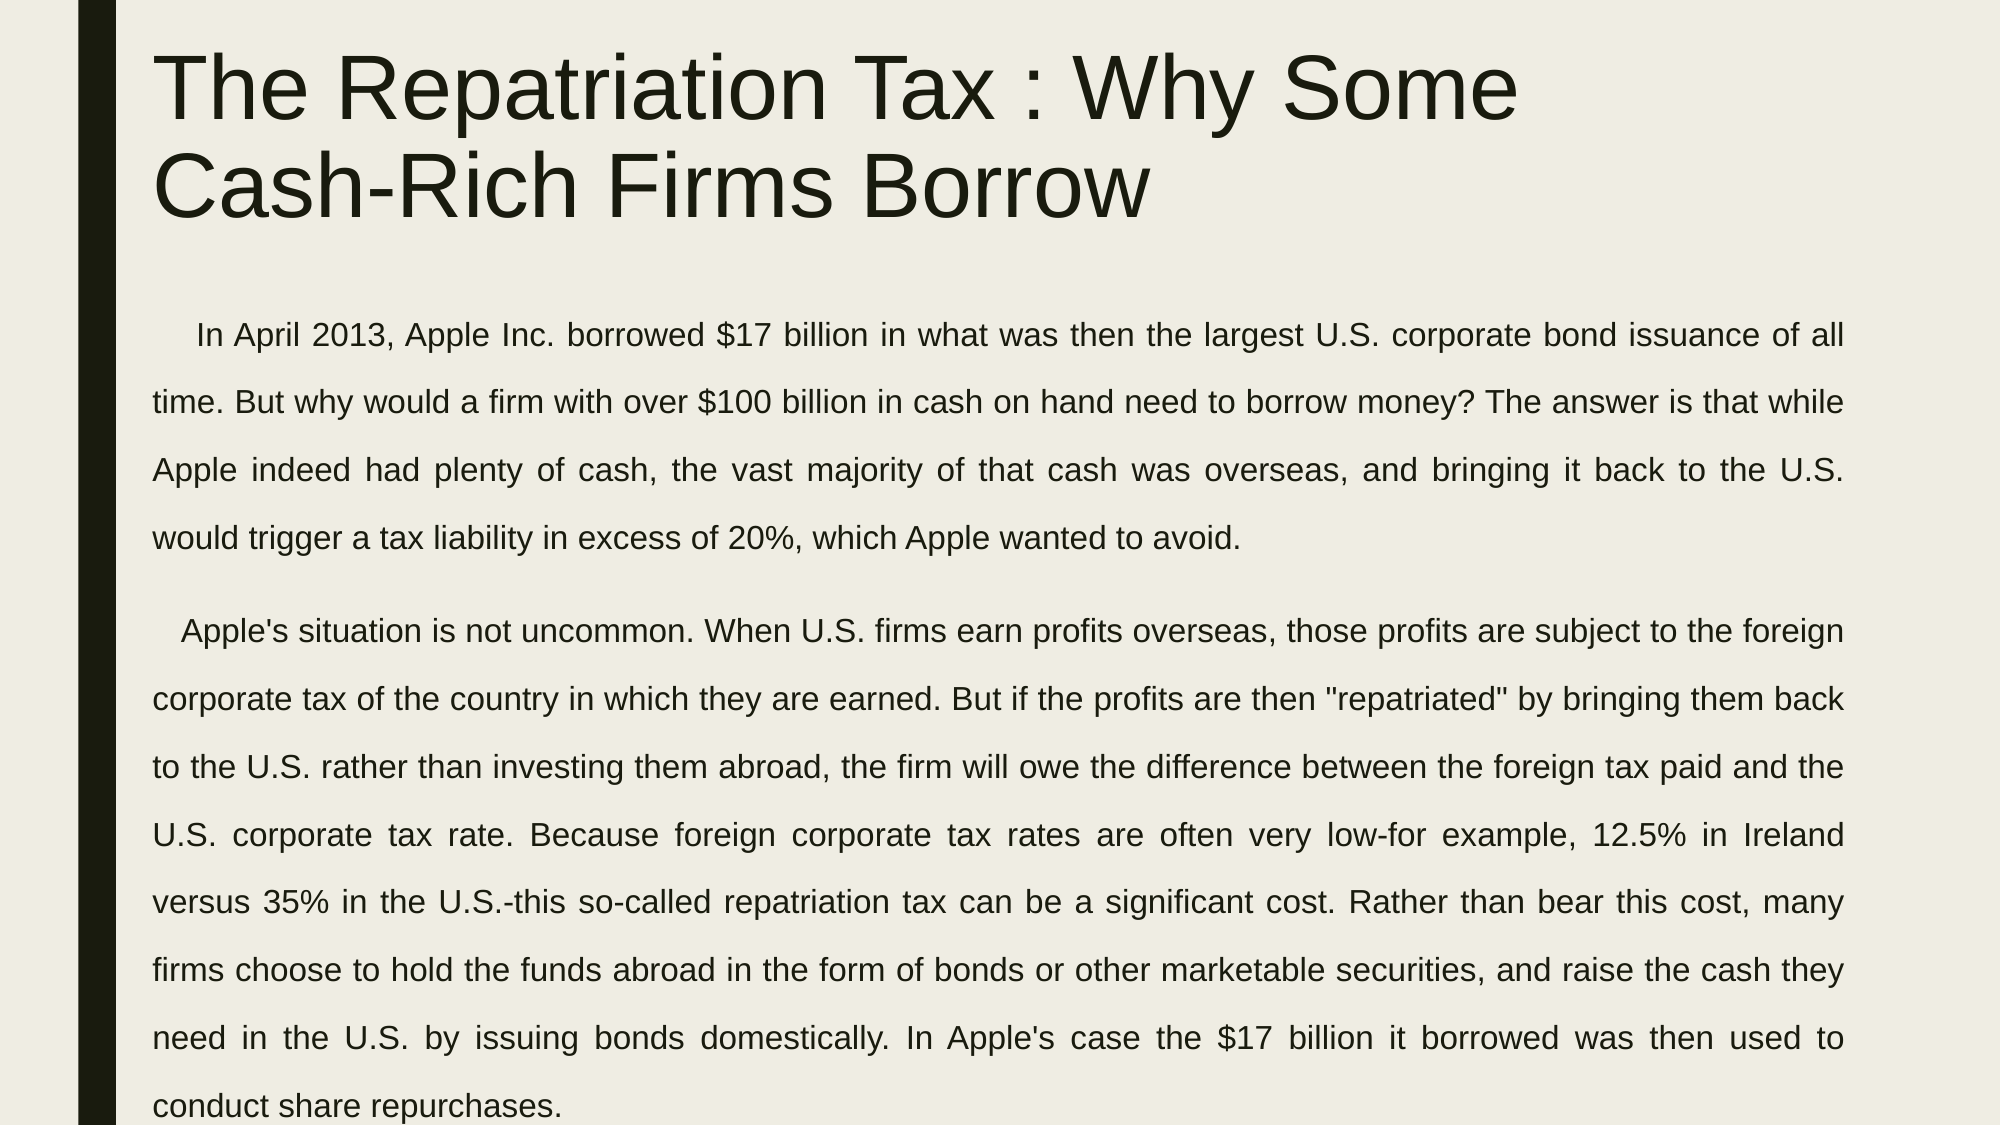

# The Repatriation Tax : Why Some Cash-Rich Firms Borrow
In April 2013, Apple Inc. borrowed $17 billion in what was then the largest U.S. corporate bond issuance of all time. But why would a firm with over $100 billion in cash on hand need to borrow money? The answer is that while Apple indeed had plenty of cash, the vast majority of that cash was overseas, and bringing it back to the U.S. would trigger a tax liability in excess of 20%, which Apple wanted to avoid.
Apple's situation is not uncommon. When U.S. firms earn profits overseas, those profits are subject to the foreign corporate tax of the country in which they are earned. But if the profits are then "repatriated" by bringing them back to the U.S. rather than investing them abroad, the firm will owe the difference between the foreign tax paid and the U.S. corporate tax rate. Because foreign corporate tax rates are often very low-for example, 12.5% in Ireland versus 35% in the U.S.-this so-called repatriation tax can be a significant cost. Rather than bear this cost, many firms choose to hold the funds abroad in the form of bonds or other marketable securities, and raise the cash they need in the U.S. by issuing bonds domestically. In Apple's case the $17 billion it borrowed was then used to conduct share repurchases.